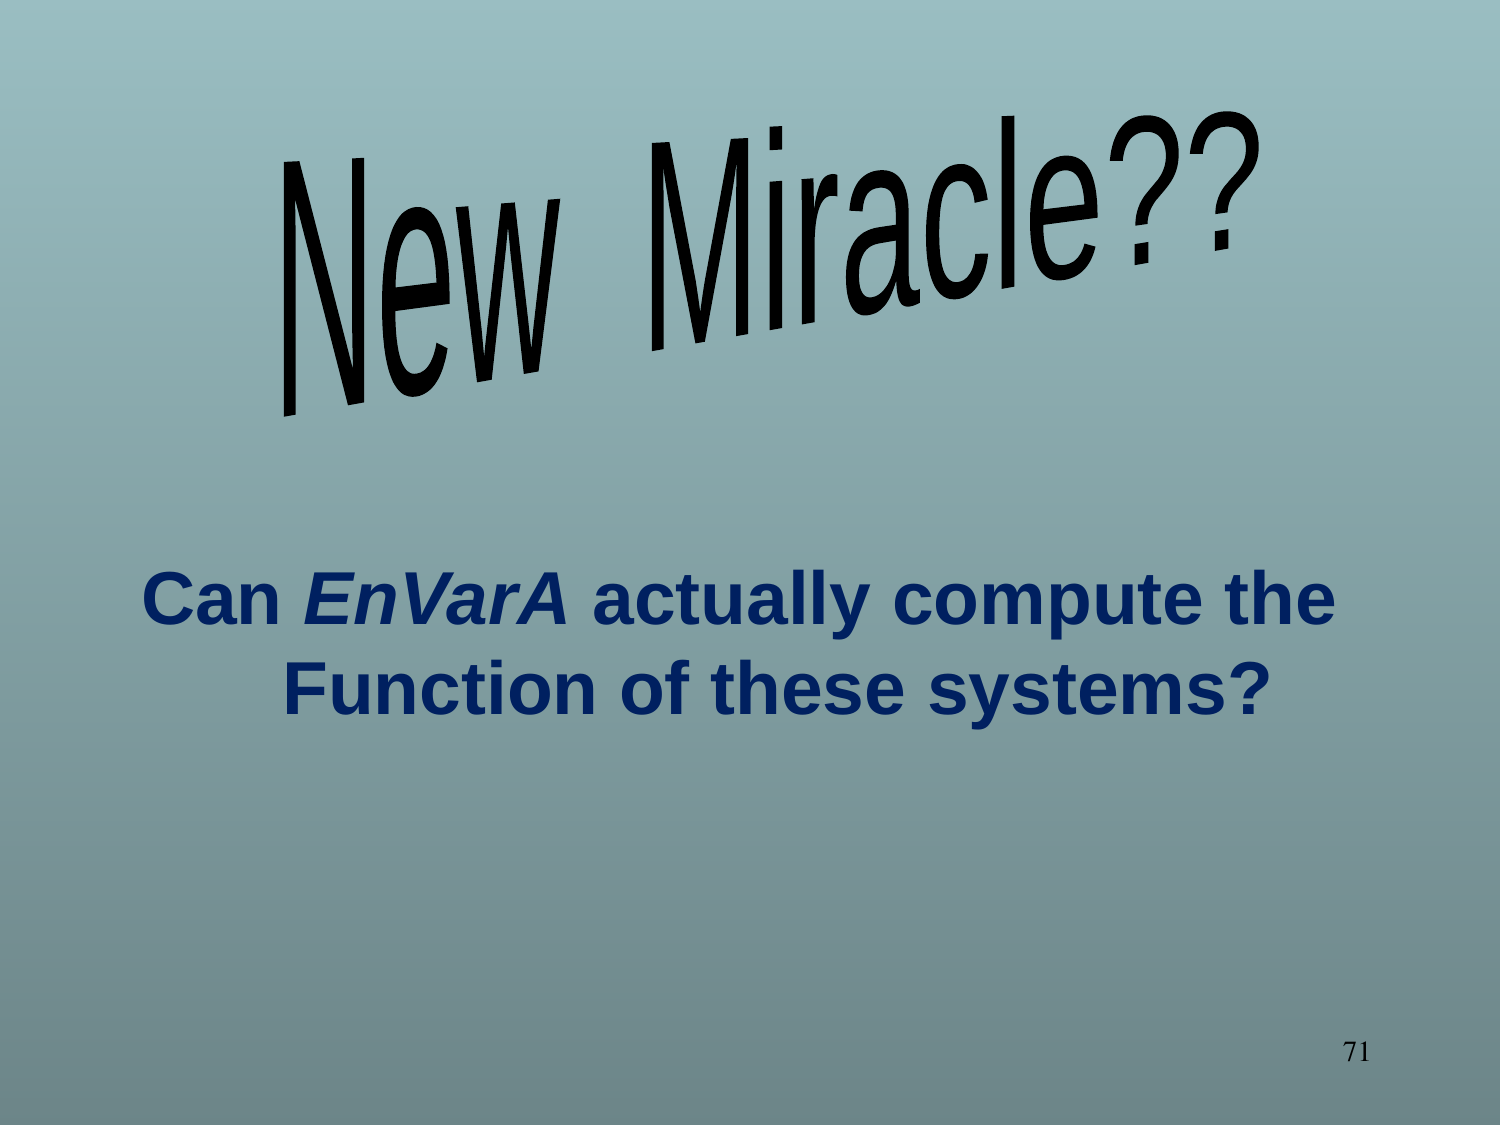

New  Miracle??
Can EnVarA actually compute the
Function of these systems?
71